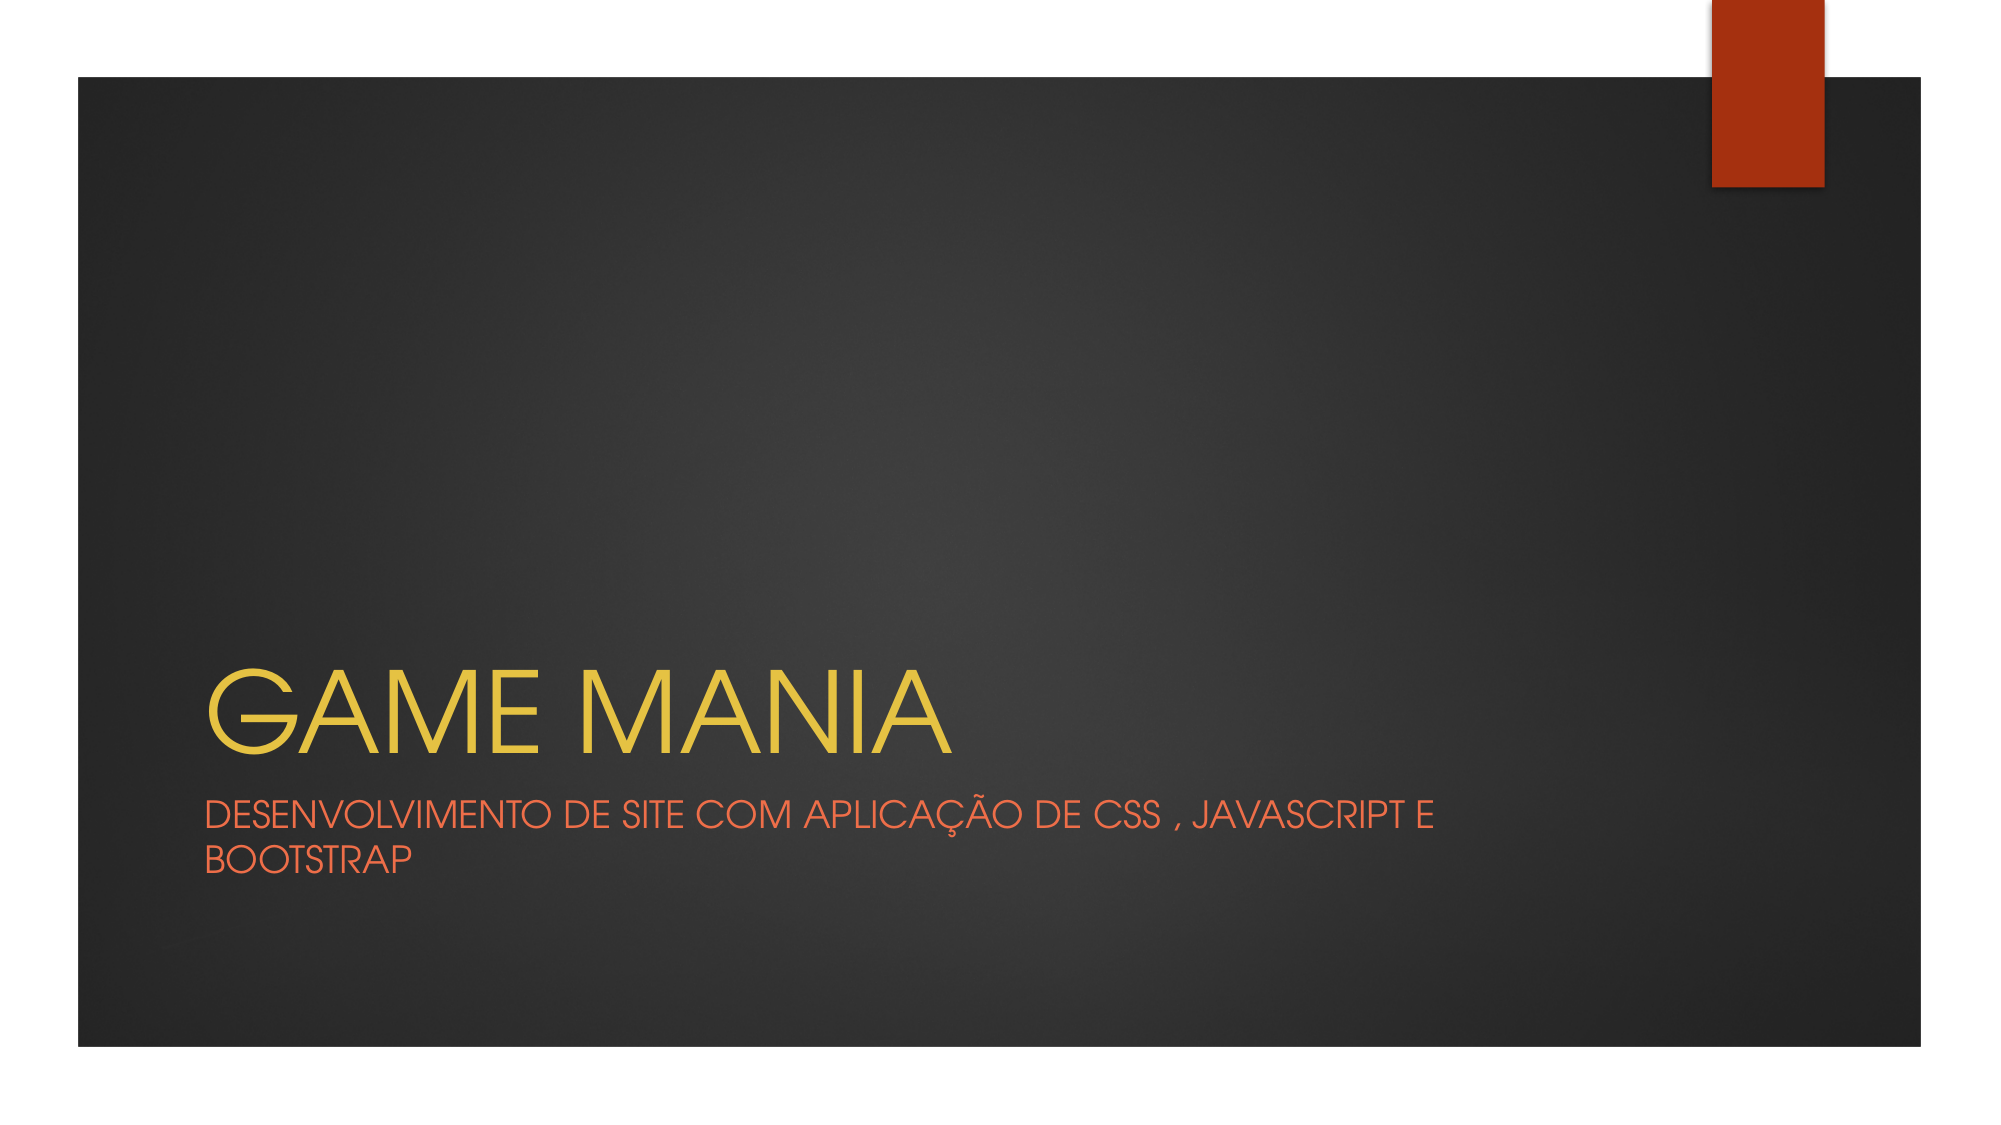

# GAME MANIA
DESENVOLVIMENTO DE SITE COM APLICAÇÃO DE CSS , JAVASCRIPT E BOOTSTRAP